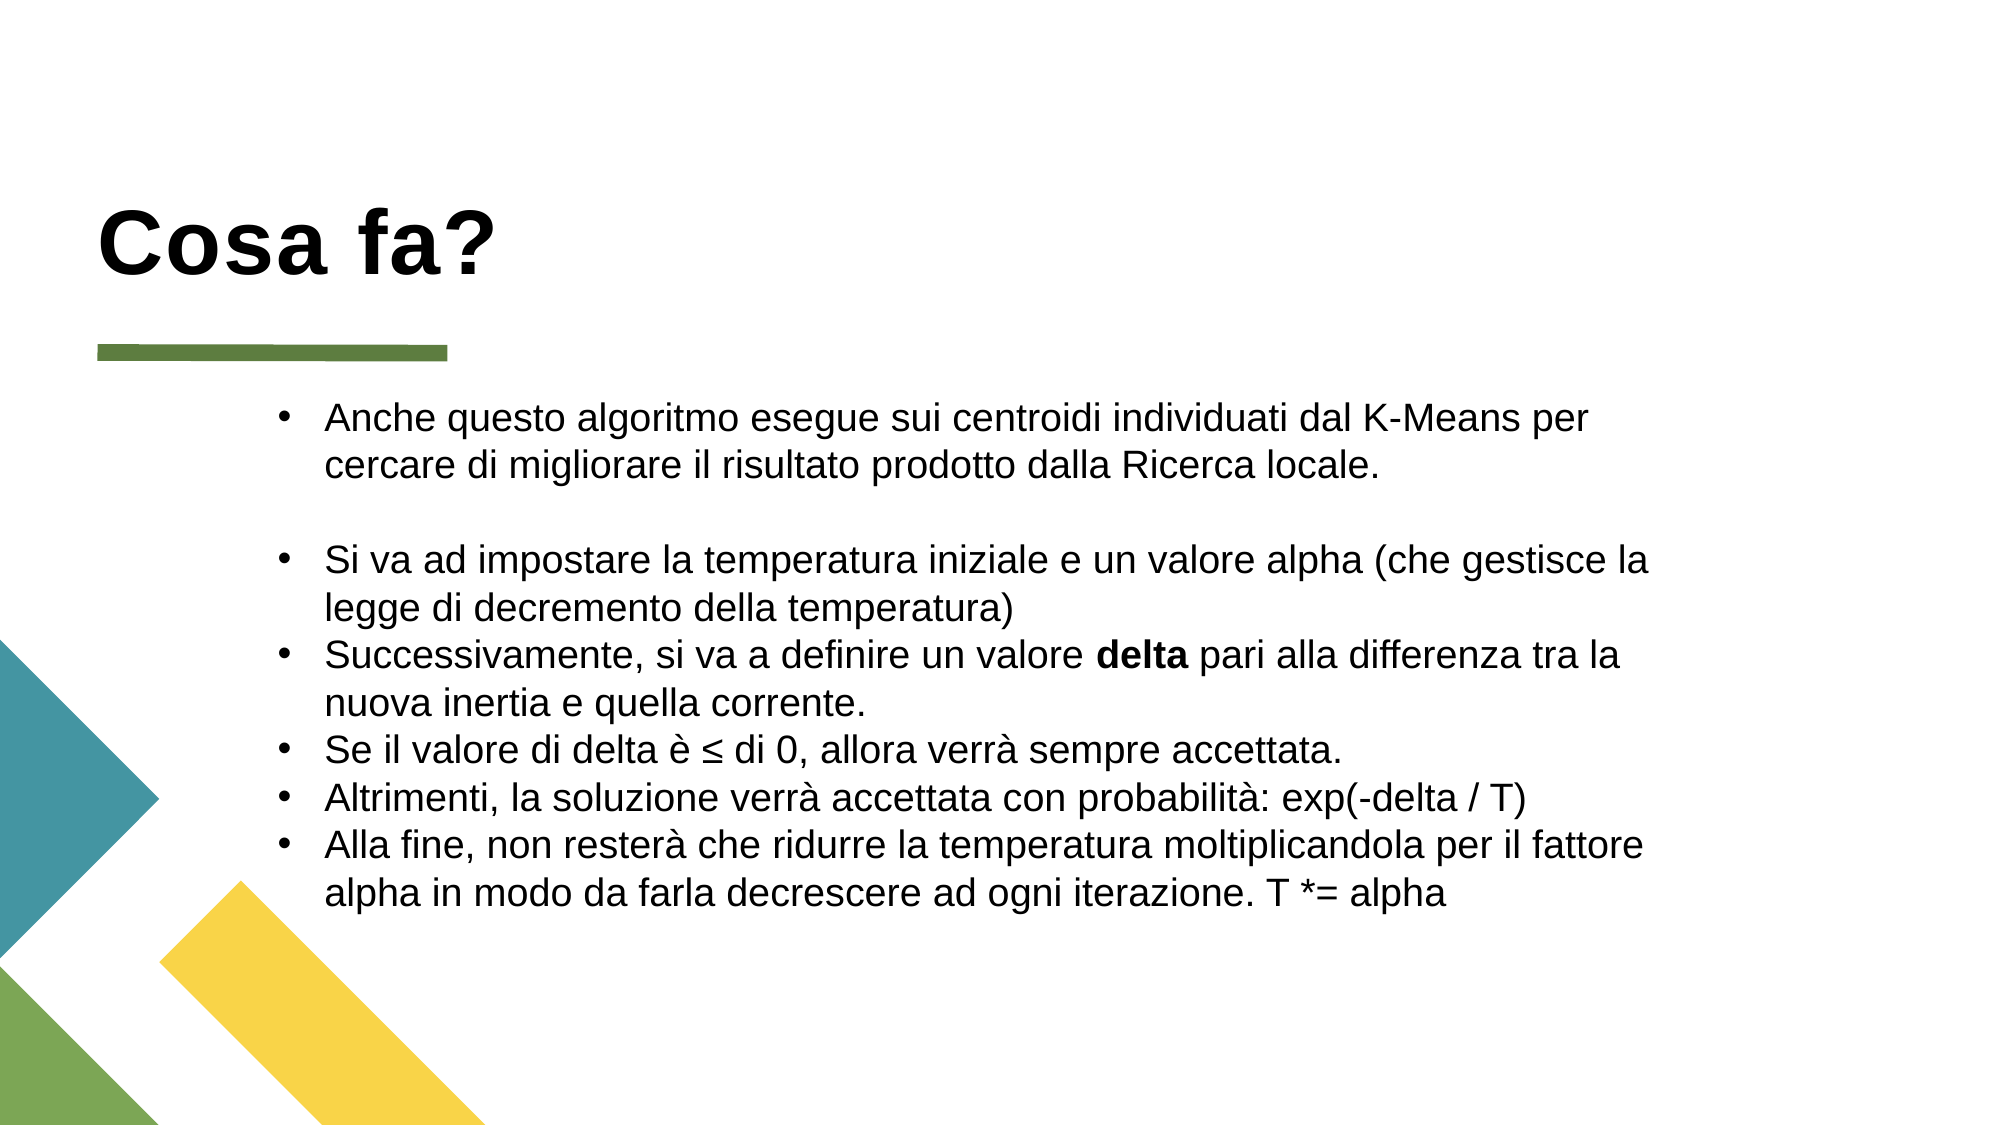

# Cosa fa?
Anche questo algoritmo esegue sui centroidi individuati dal K-Means per cercare di migliorare il risultato prodotto dalla Ricerca locale.

Si va ad impostare la temperatura iniziale e un valore alpha (che gestisce la legge di decremento della temperatura)
Successivamente, si va a definire un valore delta pari alla differenza tra la nuova inertia e quella corrente.
Se il valore di delta è ≤ di 0, allora verrà sempre accettata.
Altrimenti, la soluzione verrà accettata con probabilità: exp(-delta / T)
Alla fine, non resterà che ridurre la temperatura moltiplicandola per il fattore alpha in modo da farla decrescere ad ogni iterazione. T *= alpha